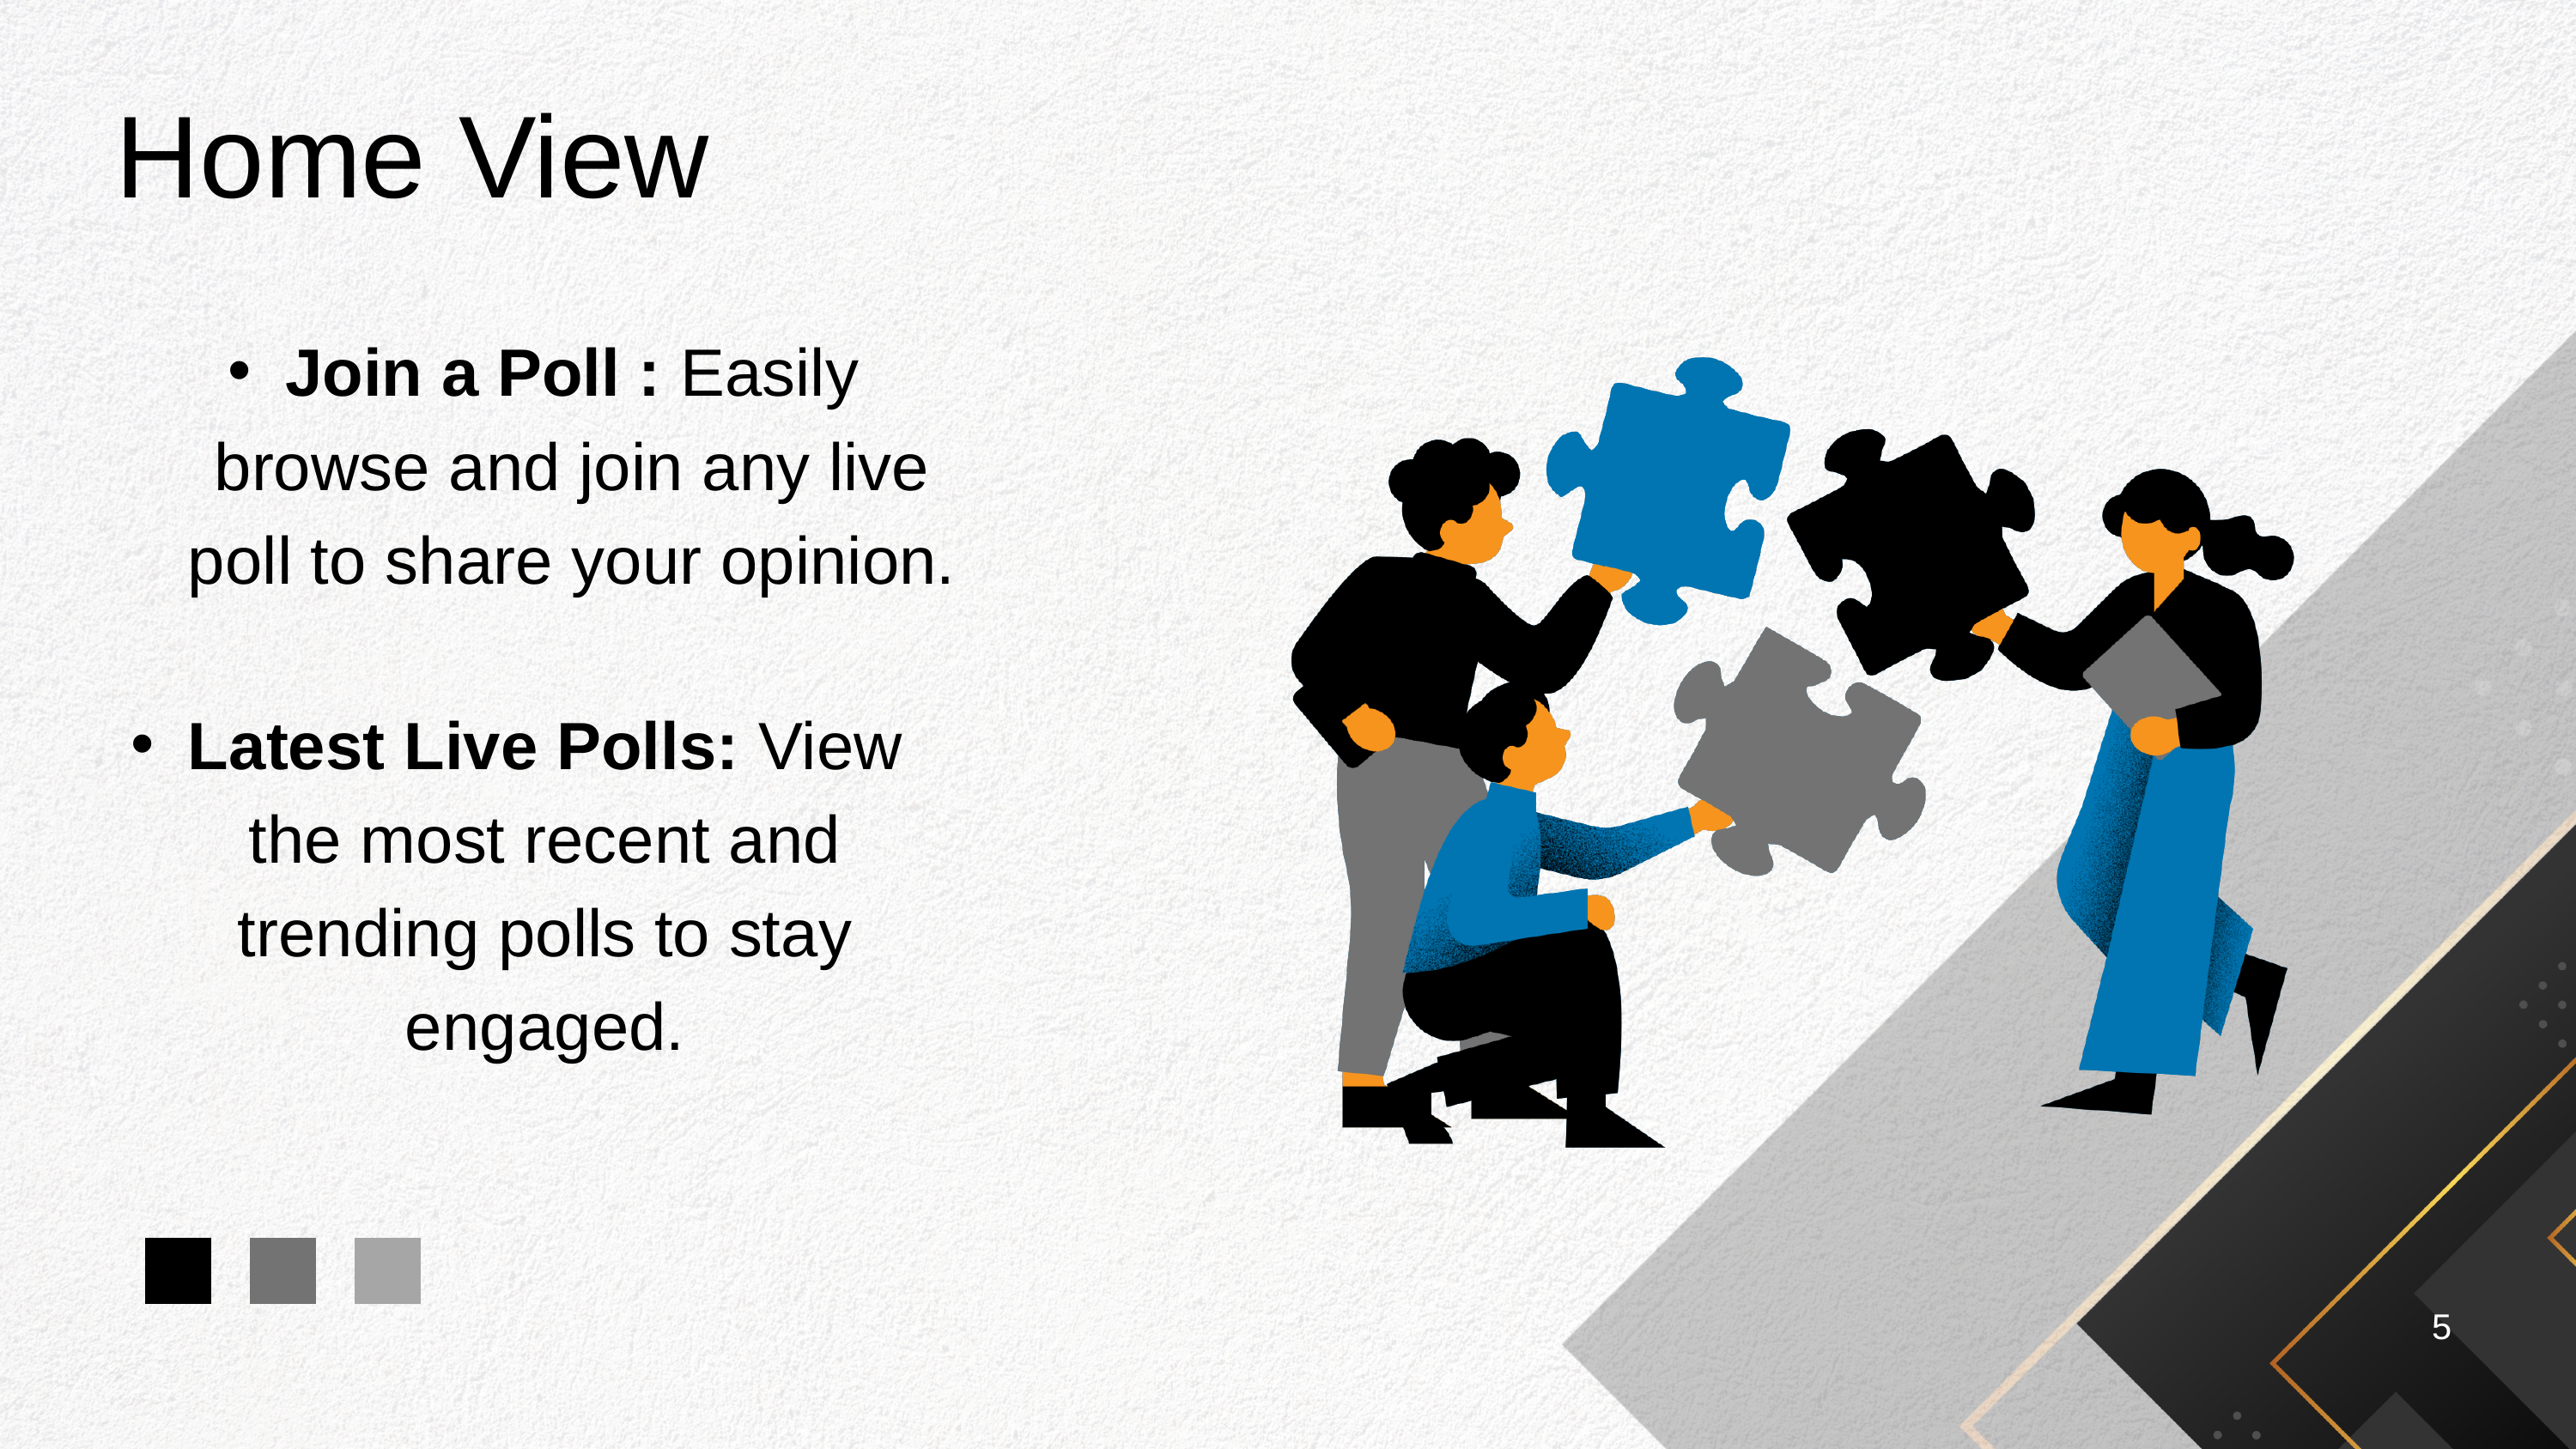

Home View

Join a Poll : Easily browse and join any live poll to share your opinion.

Latest Live Polls: View the most recent and trending polls to stay engaged.

5